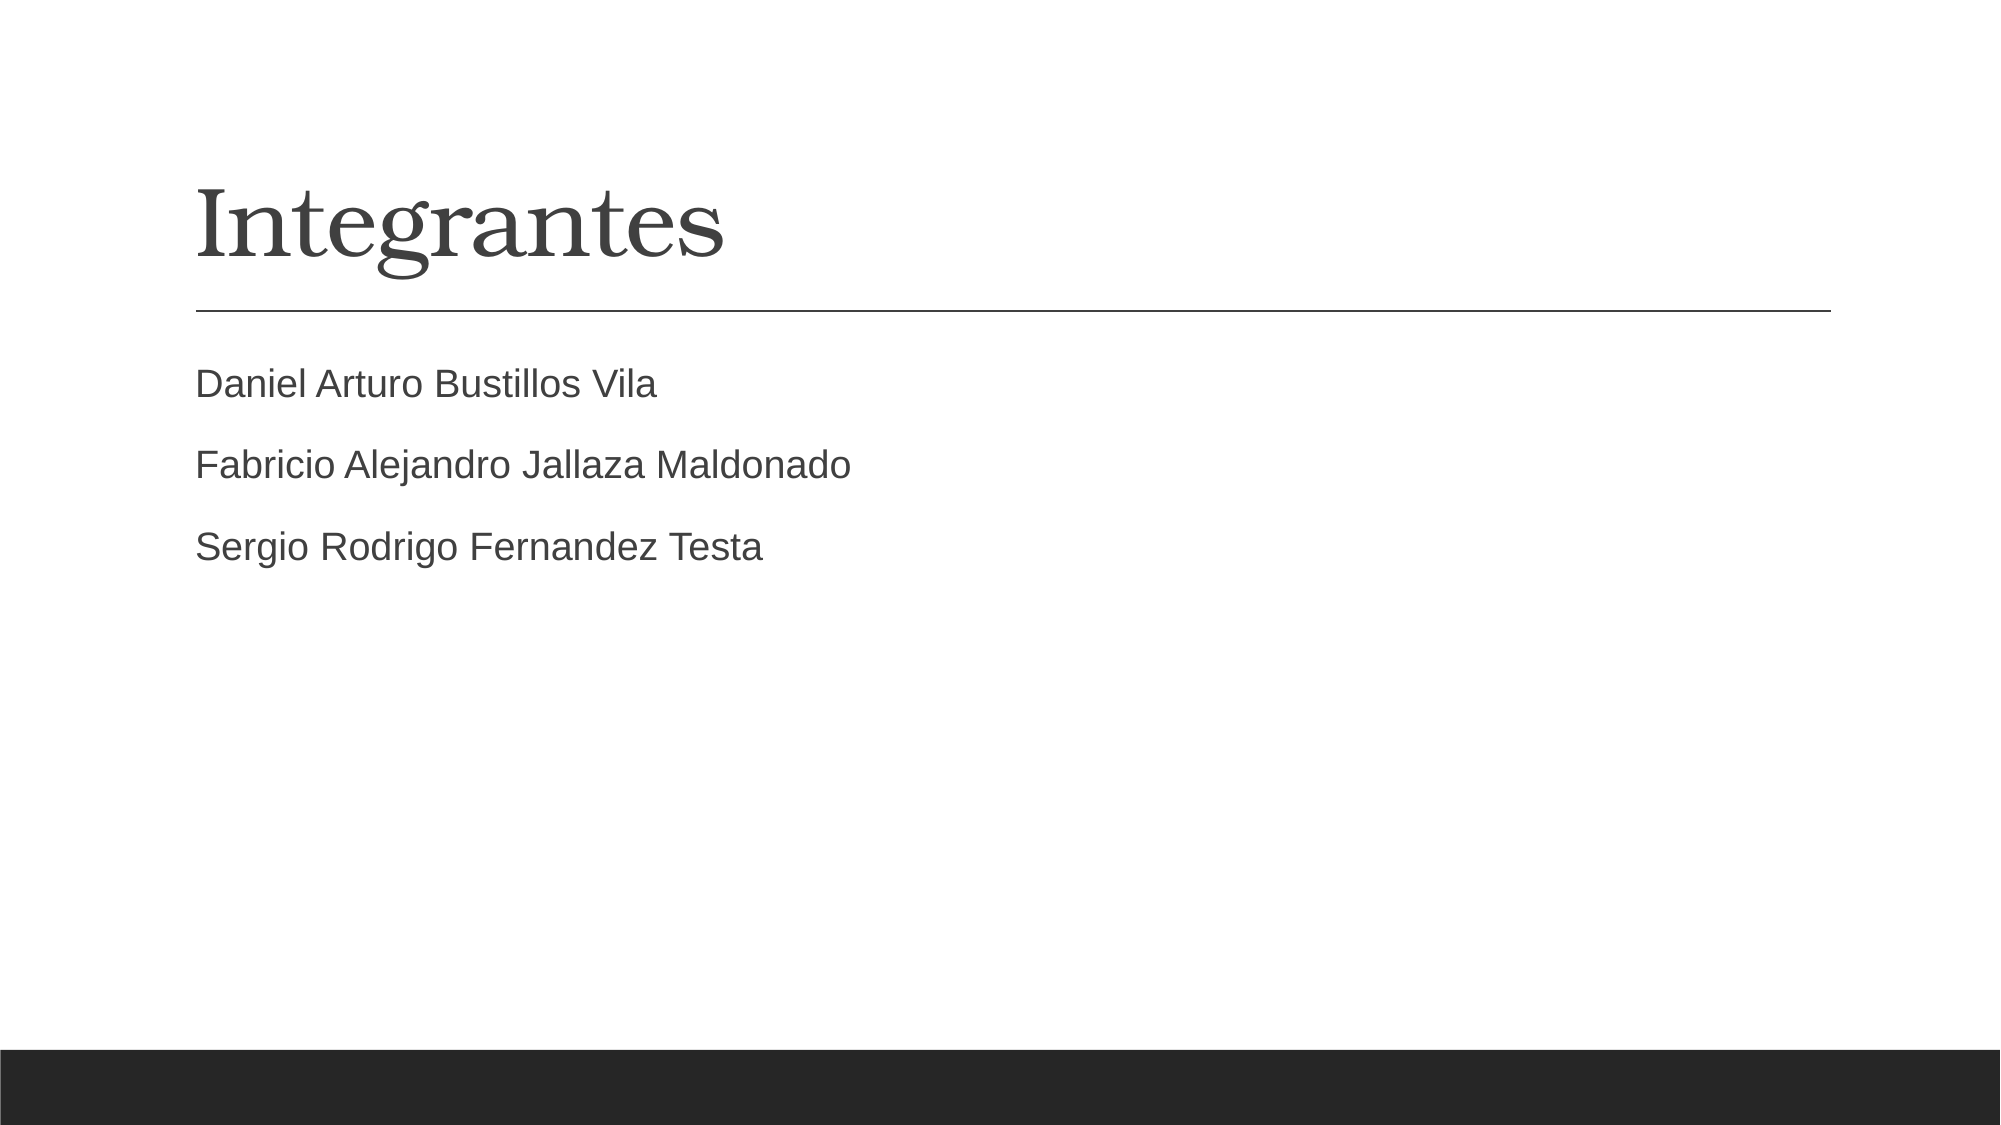

# Integrantes
Daniel Arturo Bustillos Vila
Fabricio Alejandro Jallaza Maldonado
Sergio Rodrigo Fernandez Testa